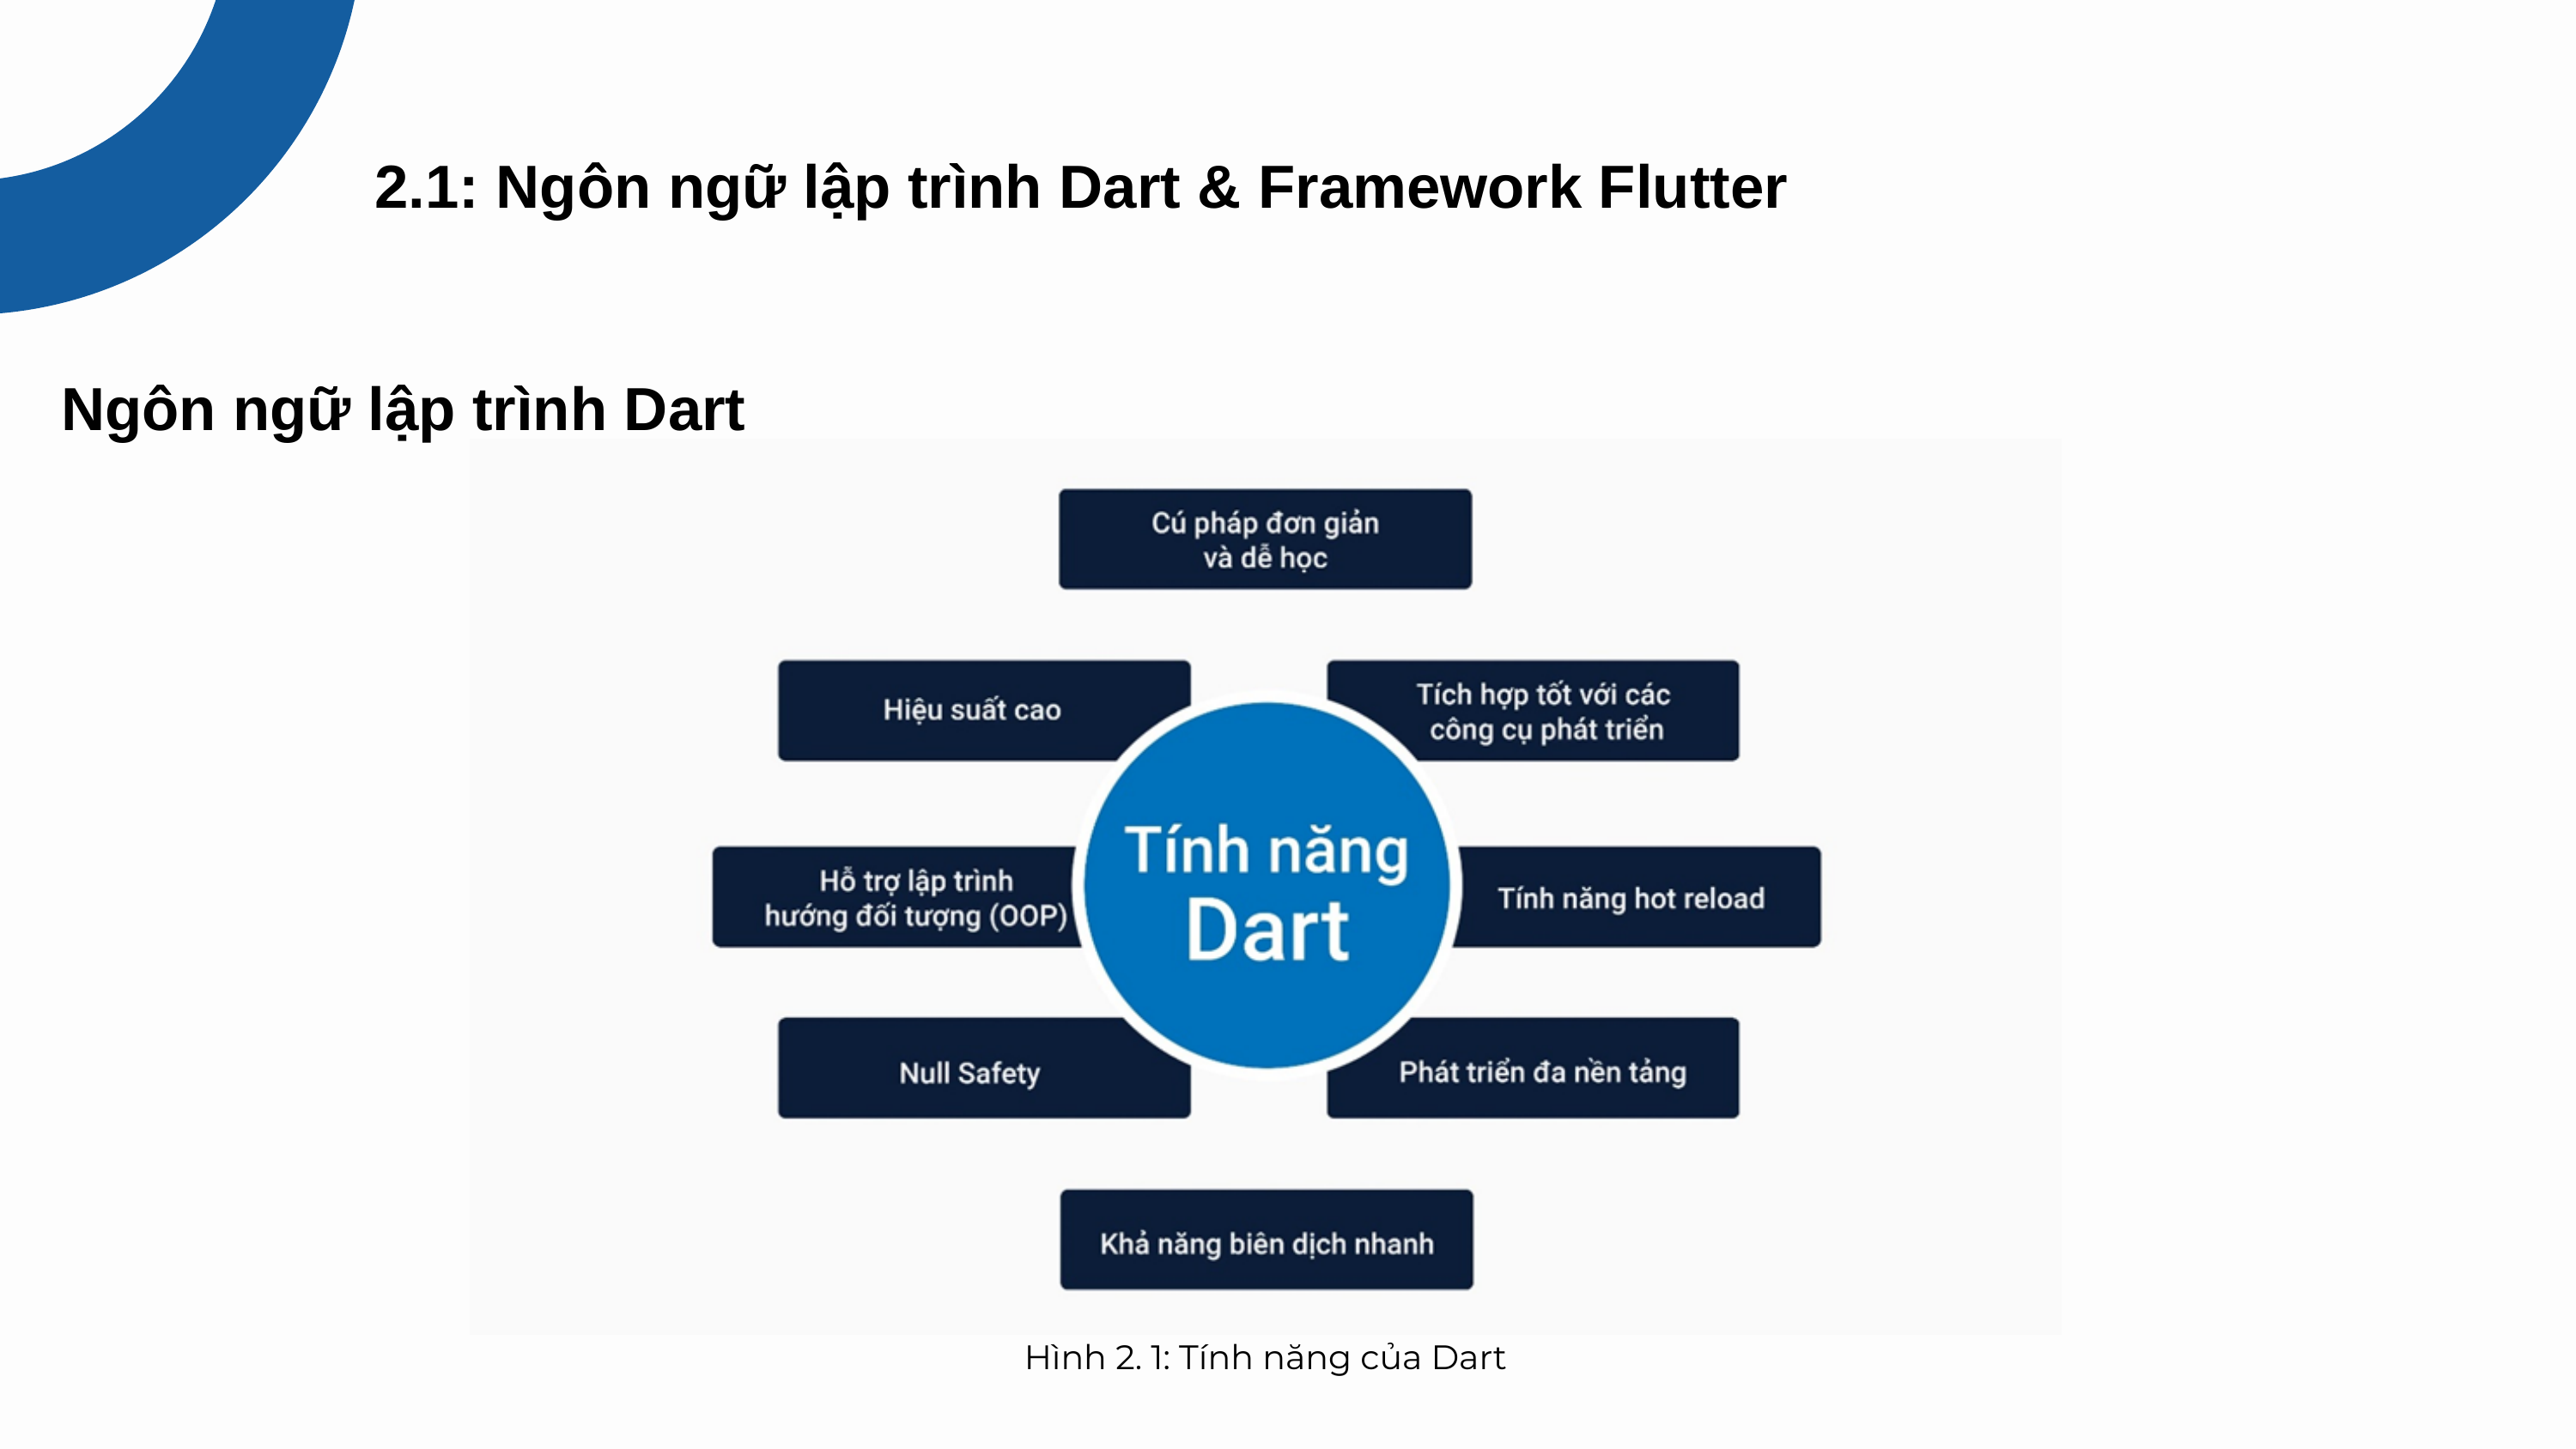

2.1: Ngôn ngữ lập trình Dart & Framework Flutter
Ngôn ngữ lập trình Dart

Hình 2. 1: Tính năng của Dart